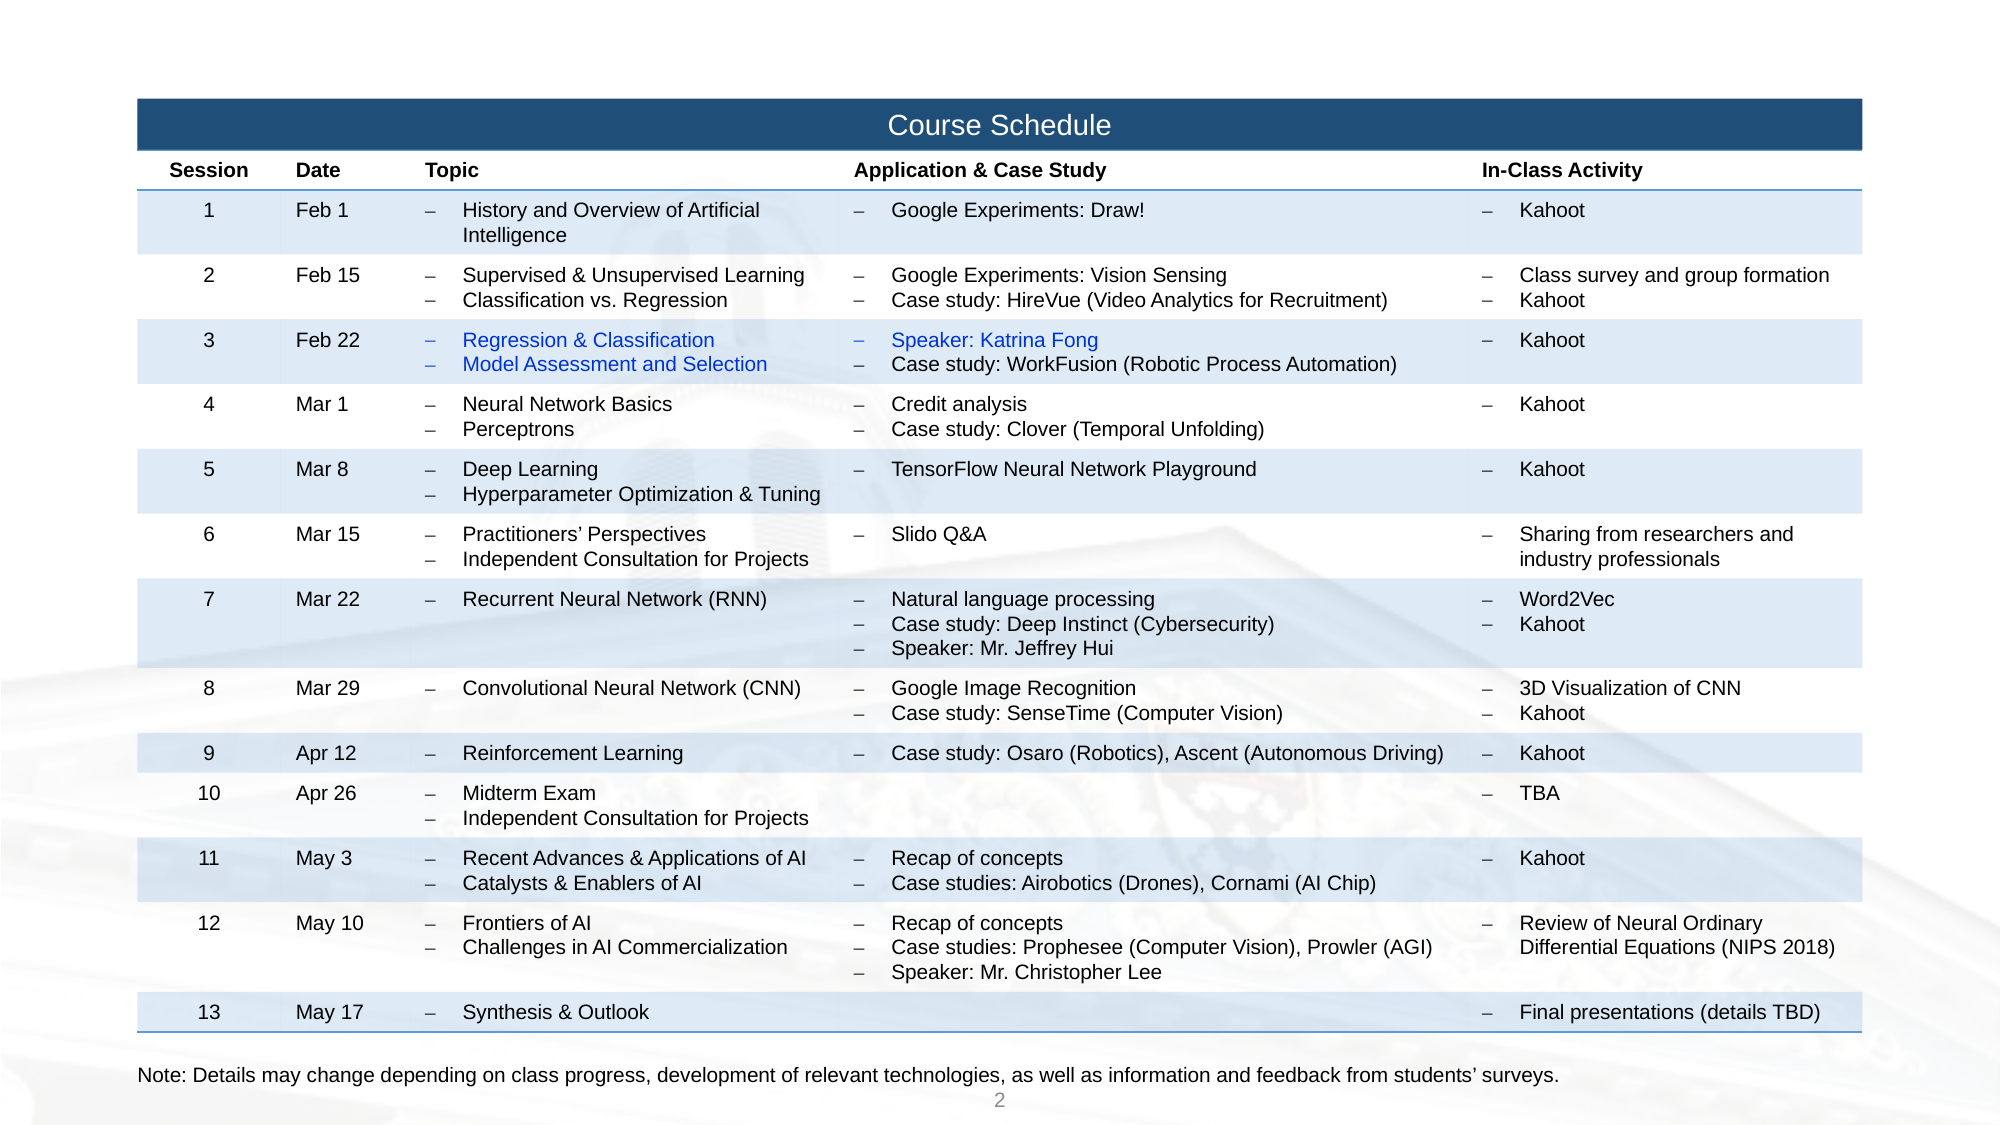

Course Schedule
| Session | Date | Topic | Application & Case Study | In-Class Activity |
| --- | --- | --- | --- | --- |
| 1 | Feb 1 | History and Overview of Artificial Intelligence | Google Experiments: Draw! | Kahoot |
| 2 | Feb 15 | Supervised & Unsupervised Learning Classification vs. Regression | Google Experiments: Vision Sensing Case study: HireVue (Video Analytics for Recruitment) | Class survey and group formation Kahoot |
| 3 | Feb 22 | Regression & Classification Model Assessment and Selection | Speaker: Katrina Fong Case study: WorkFusion (Robotic Process Automation) | Kahoot |
| 4 | Mar 1 | Neural Network Basics Perceptrons | Credit analysis Case study: Clover (Temporal Unfolding) | Kahoot |
| 5 | Mar 8 | Deep Learning Hyperparameter Optimization & Tuning | TensorFlow Neural Network Playground | Kahoot |
| 6 | Mar 15 | Practitioners’ Perspectives Independent Consultation for Projects | Slido Q&A | Sharing from researchers and industry professionals |
| 7 | Mar 22 | Recurrent Neural Network (RNN) | Natural language processing Case study: Deep Instinct (Cybersecurity) Speaker: Mr. Jeffrey Hui | Word2Vec Kahoot |
| 8 | Mar 29 | Convolutional Neural Network (CNN) | Google Image Recognition Case study: SenseTime (Computer Vision) | 3D Visualization of CNN Kahoot |
| 9 | Apr 12 | Reinforcement Learning | Case study: Osaro (Robotics), Ascent (Autonomous Driving) | Kahoot |
| 10 | Apr 26 | Midterm Exam Independent Consultation for Projects |  | TBA |
| 11 | May 3 | Recent Advances & Applications of AI Catalysts & Enablers of AI | Recap of concepts Case studies: Airobotics (Drones), Cornami (AI Chip) | Kahoot |
| 12 | May 10 | Frontiers of AI Challenges in AI Commercialization | Recap of concepts Case studies: Prophesee (Computer Vision), Prowler (AGI) Speaker: Mr. Christopher Lee | Review of Neural Ordinary Differential Equations (NIPS 2018) |
| 13 | May 17 | Synthesis & Outlook |  | Final presentations (details TBD) |
Note: Details may change depending on class progress, development of relevant technologies, as well as information and feedback from students’ surveys.
2